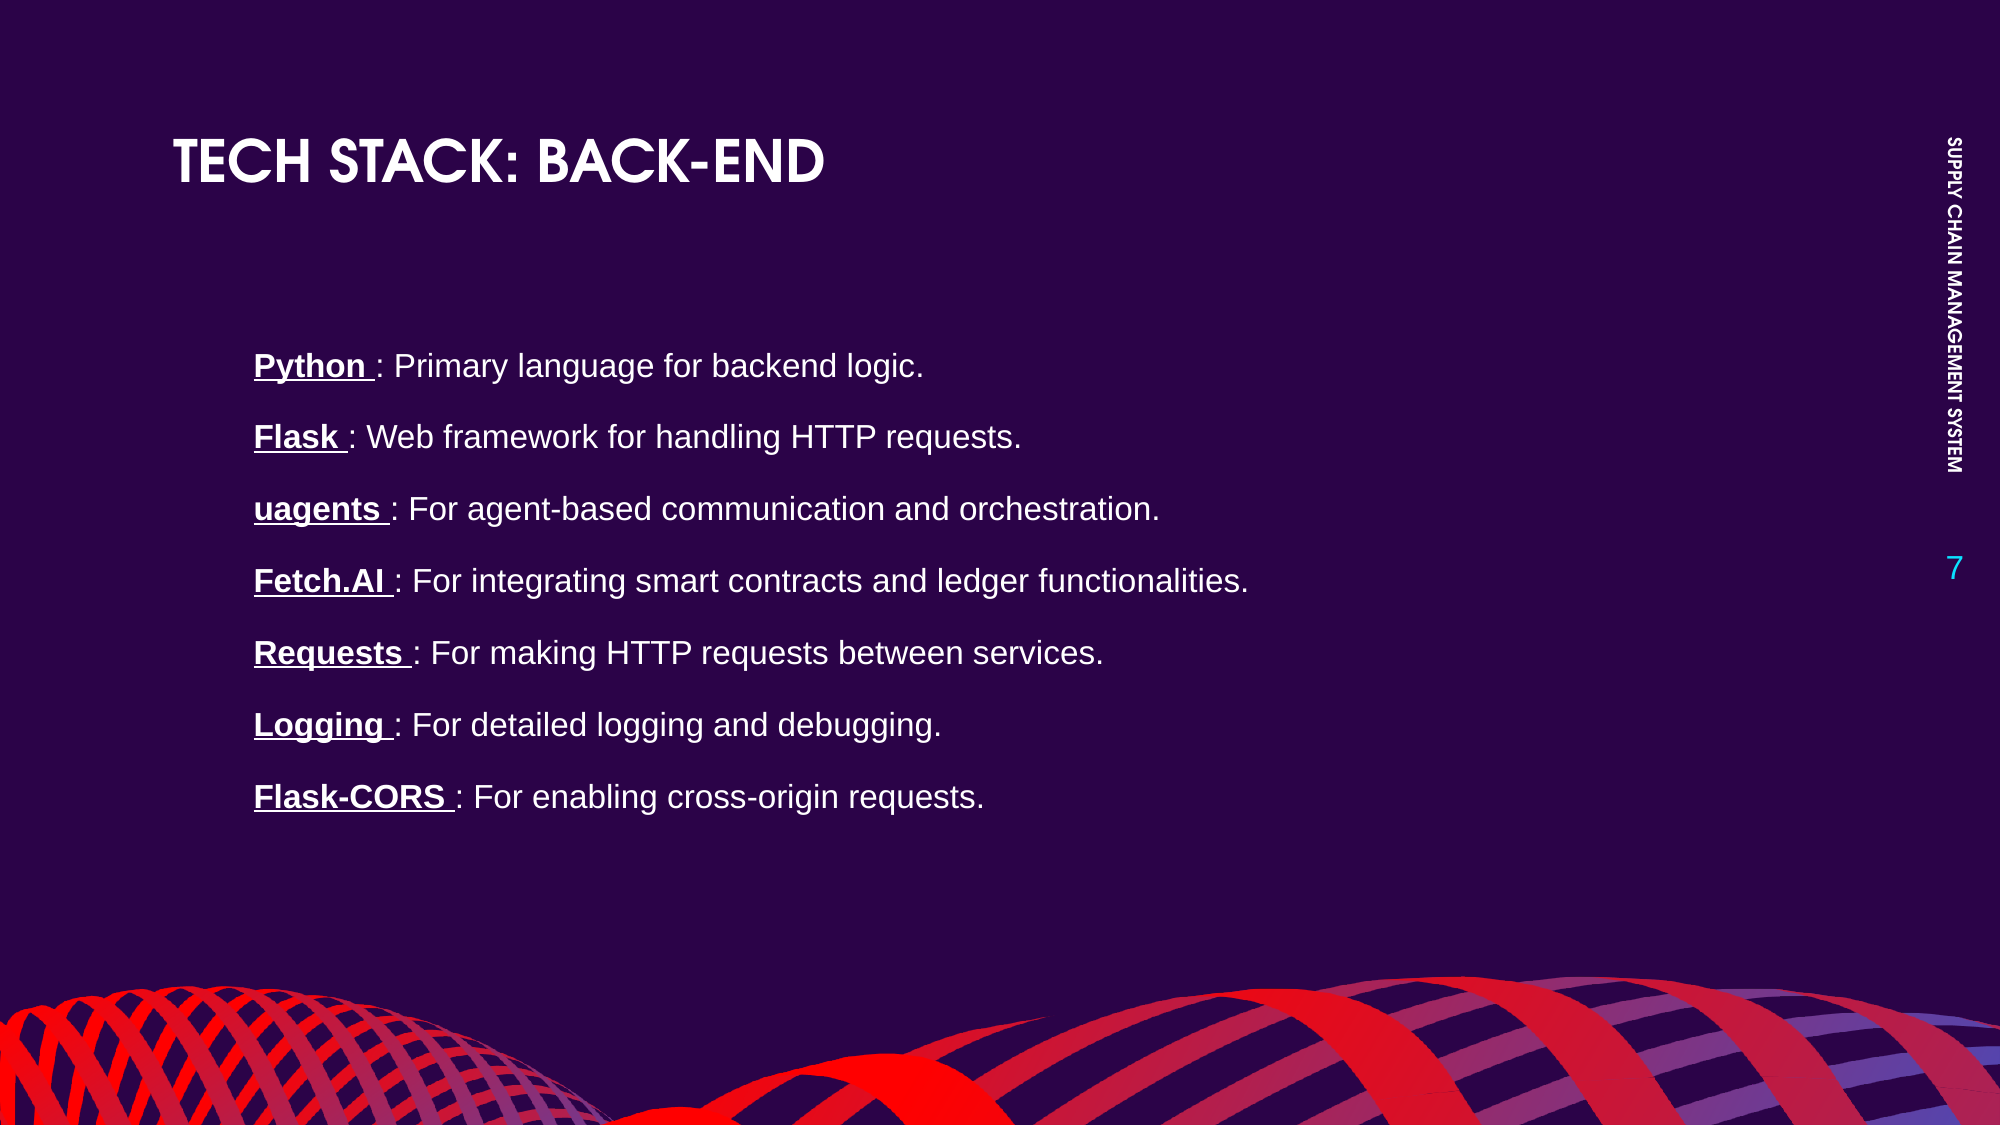

# TECH STACK: BACK-END
SUPPLY CHAIN MANAGEMENT SYSTEM
Python : Primary language for backend logic.

Flask : Web framework for handling HTTP requests.

uagents : For agent-based communication and orchestration.

Fetch.AI : For integrating smart contracts and ledger functionalities.

Requests : For making HTTP requests between services.

Logging : For detailed logging and debugging.

Flask-CORS : For enabling cross-origin requests.

7